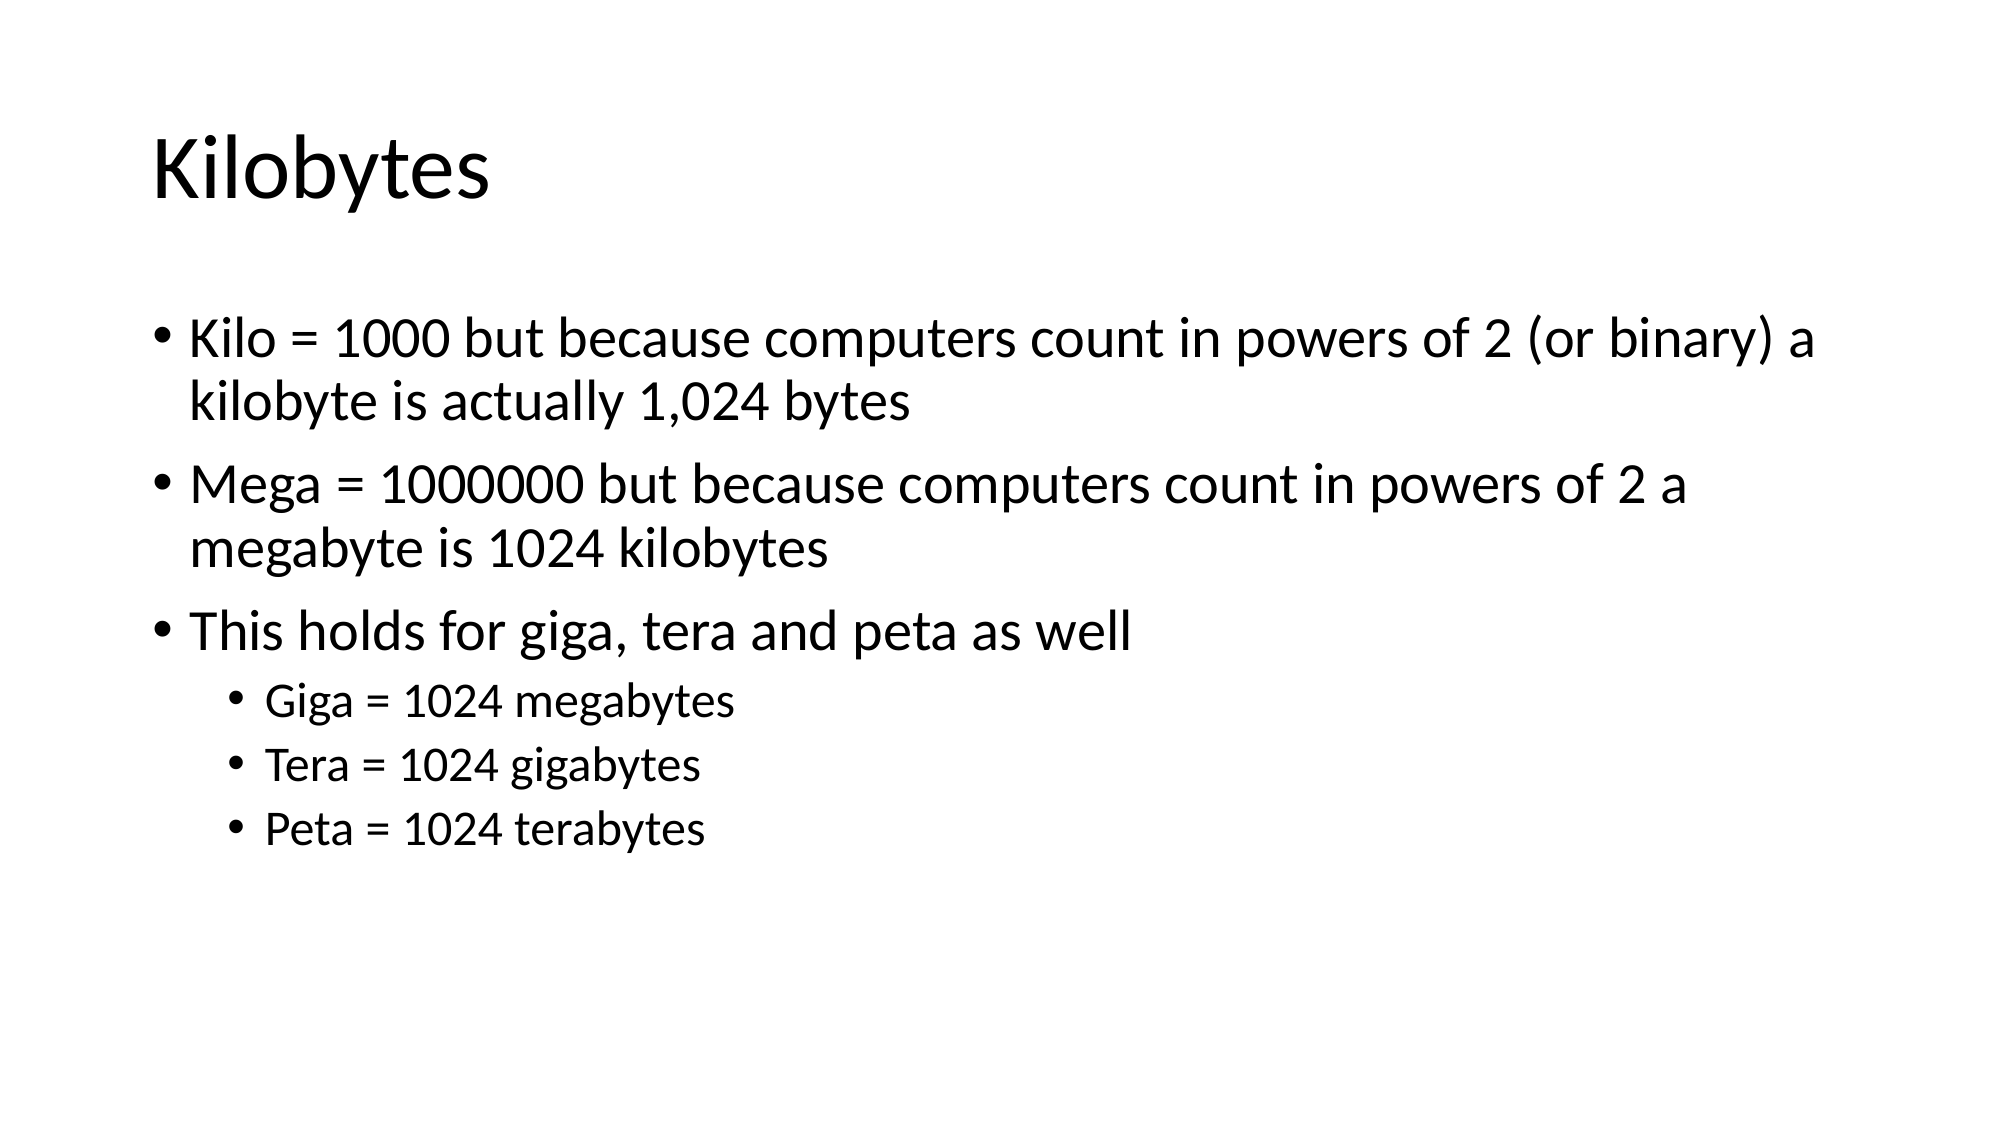

# Kilobytes
Kilo = 1000 but because computers count in powers of 2 (or binary) a kilobyte is actually 1,024 bytes
Mega = 1000000 but because computers count in powers of 2 a megabyte is 1024 kilobytes
This holds for giga, tera and peta as well
Giga = 1024 megabytes
Tera = 1024 gigabytes
Peta = 1024 terabytes